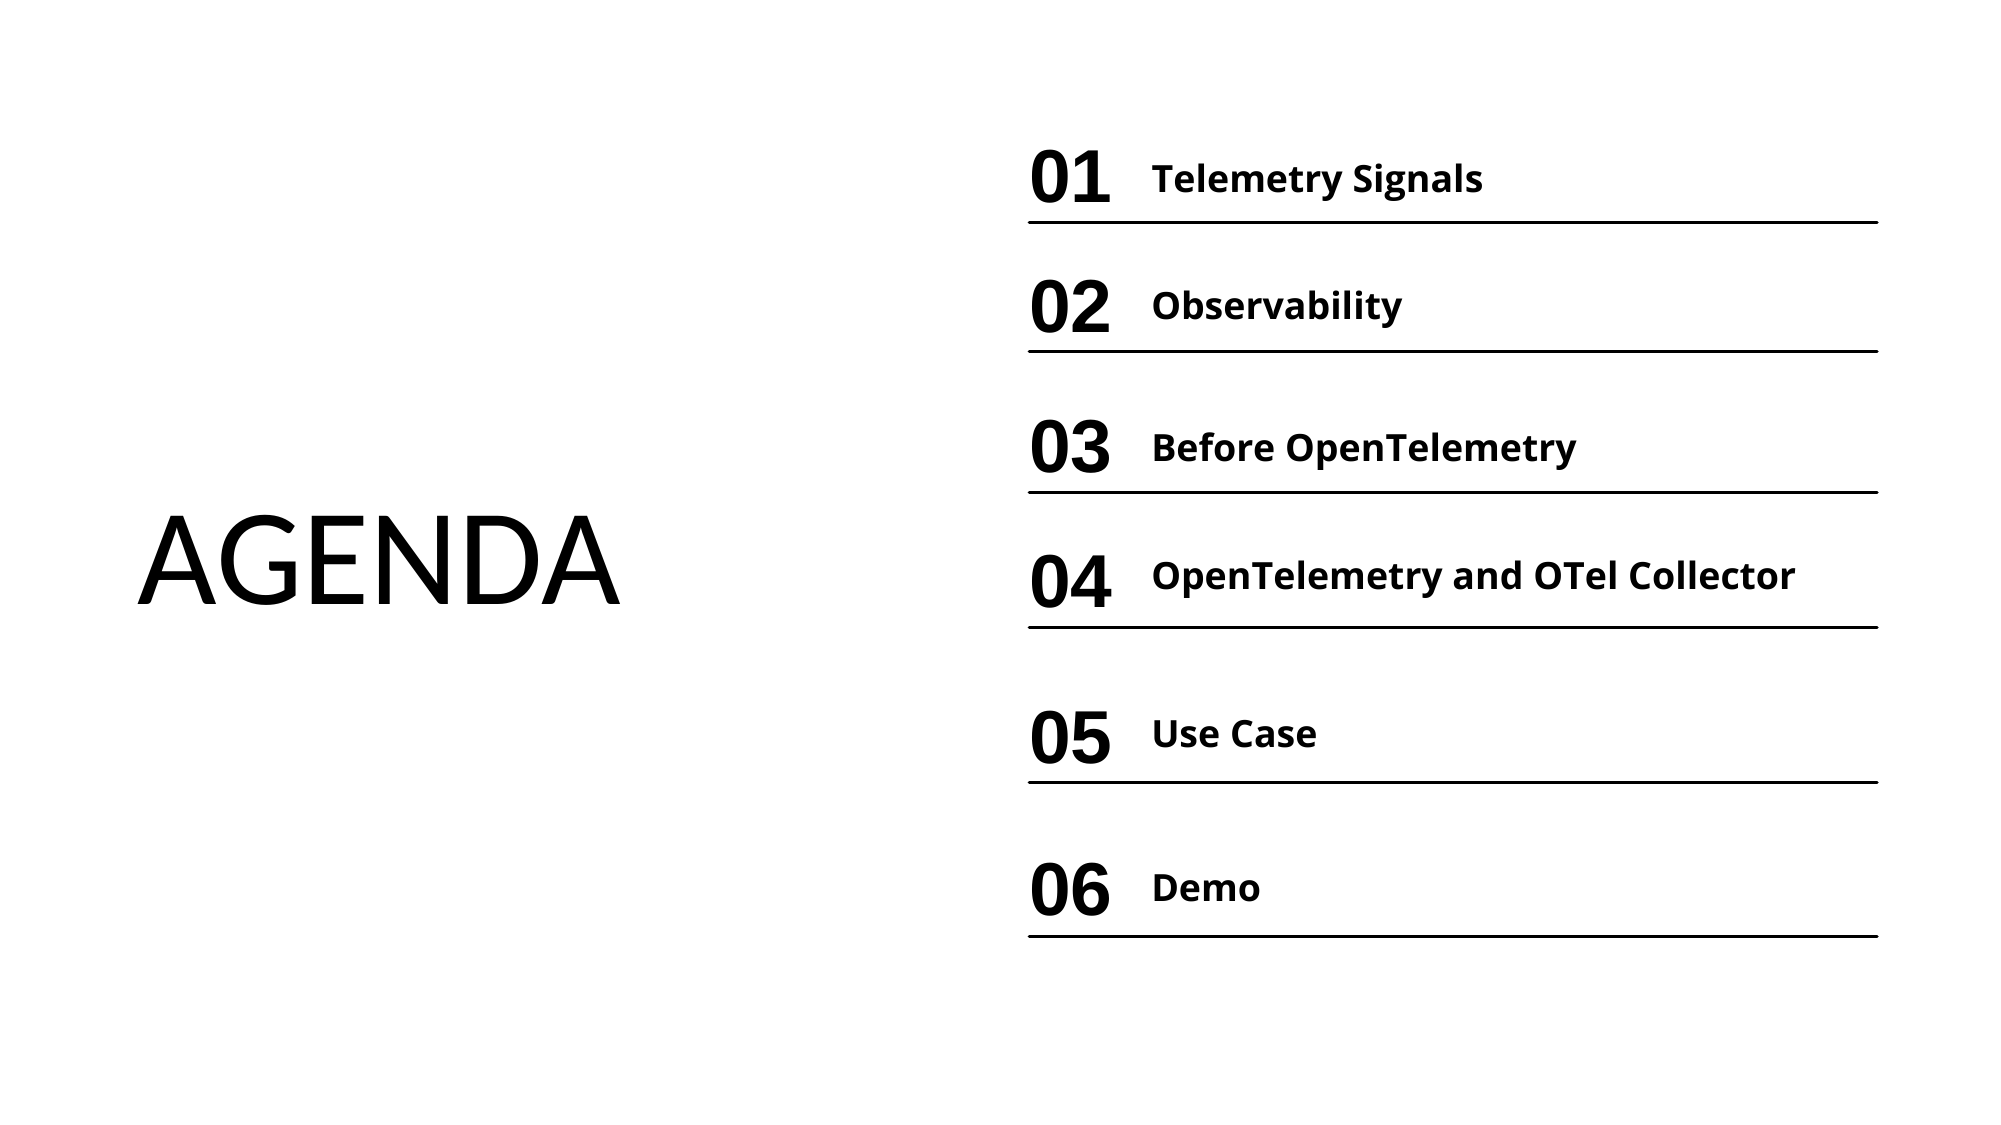

Telemetry Signals
01
Observability
02
# AGENDA
Before OpenTelemetry
03
OpenTelemetry and OTel Collector
04
Use Case
05
Demo
06